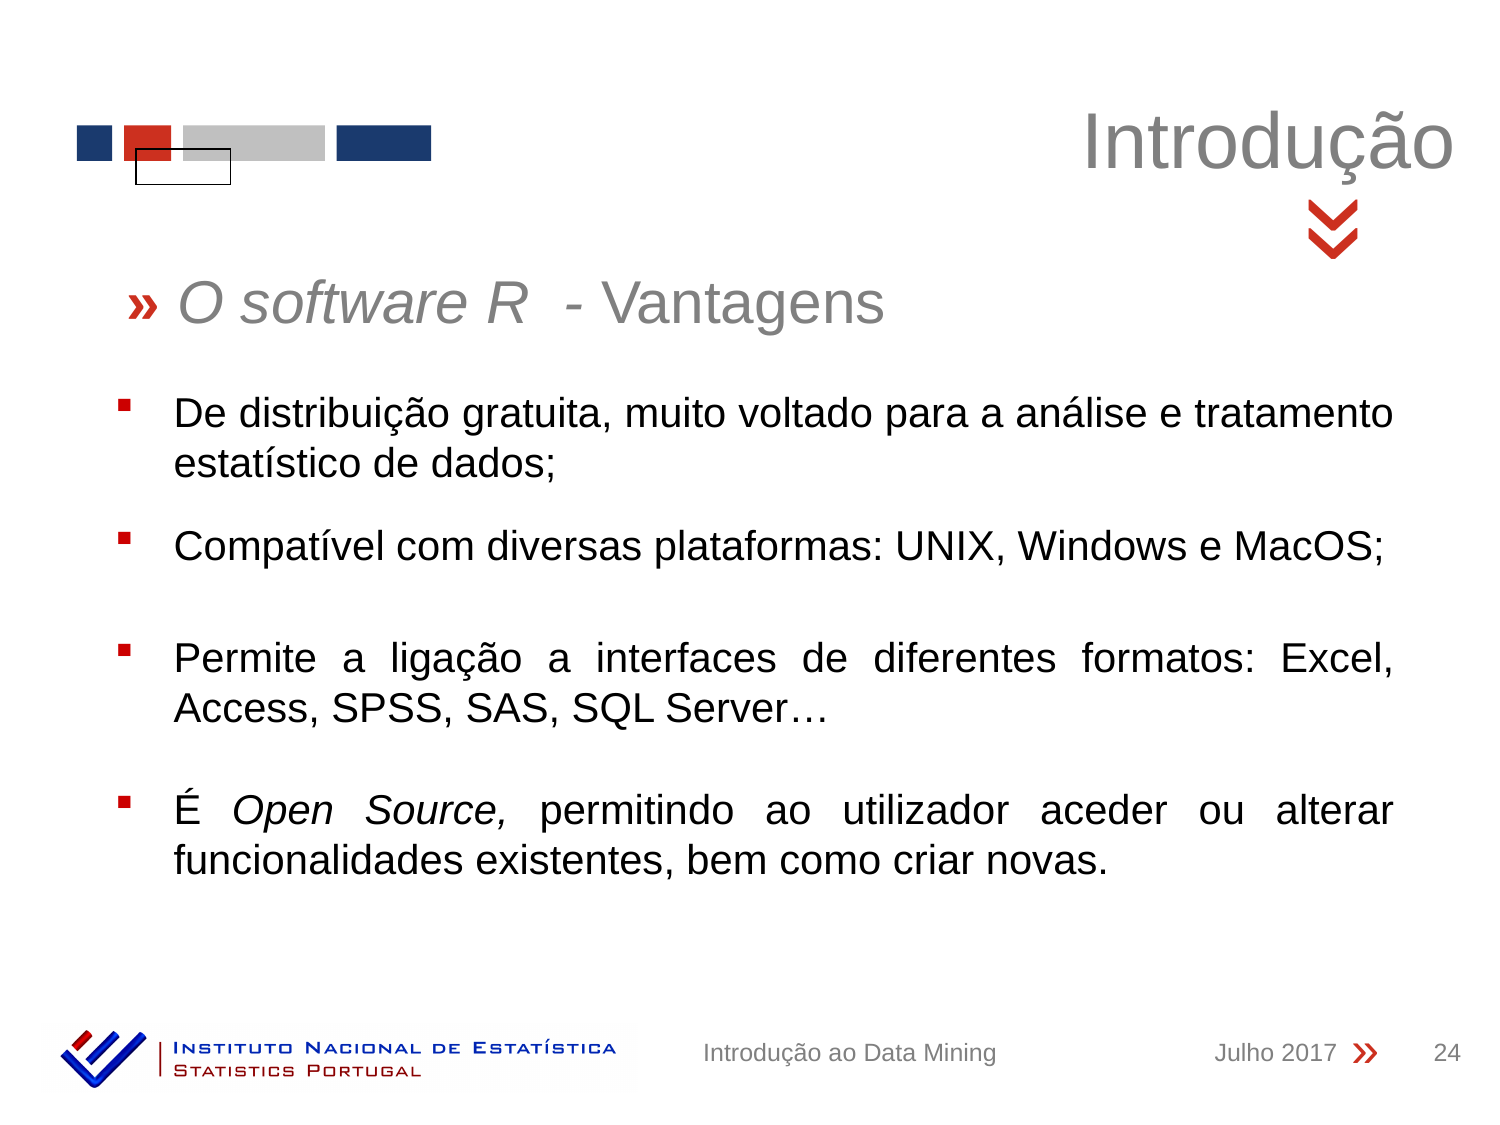

Introdução
«
» O software R  - Vantagens
De distribuição gratuita, muito voltado para a análise e tratamento estatístico de dados;
Compatível com diversas plataformas: UNIX, Windows e MacOS;
Permite a ligação a interfaces de diferentes formatos: Excel, Access, SPSS, SAS, SQL Server…
É Open Source, permitindo ao utilizador aceder ou alterar funcionalidades existentes, bem como criar novas.
Introdução ao Data Mining
Julho 2017
24
«